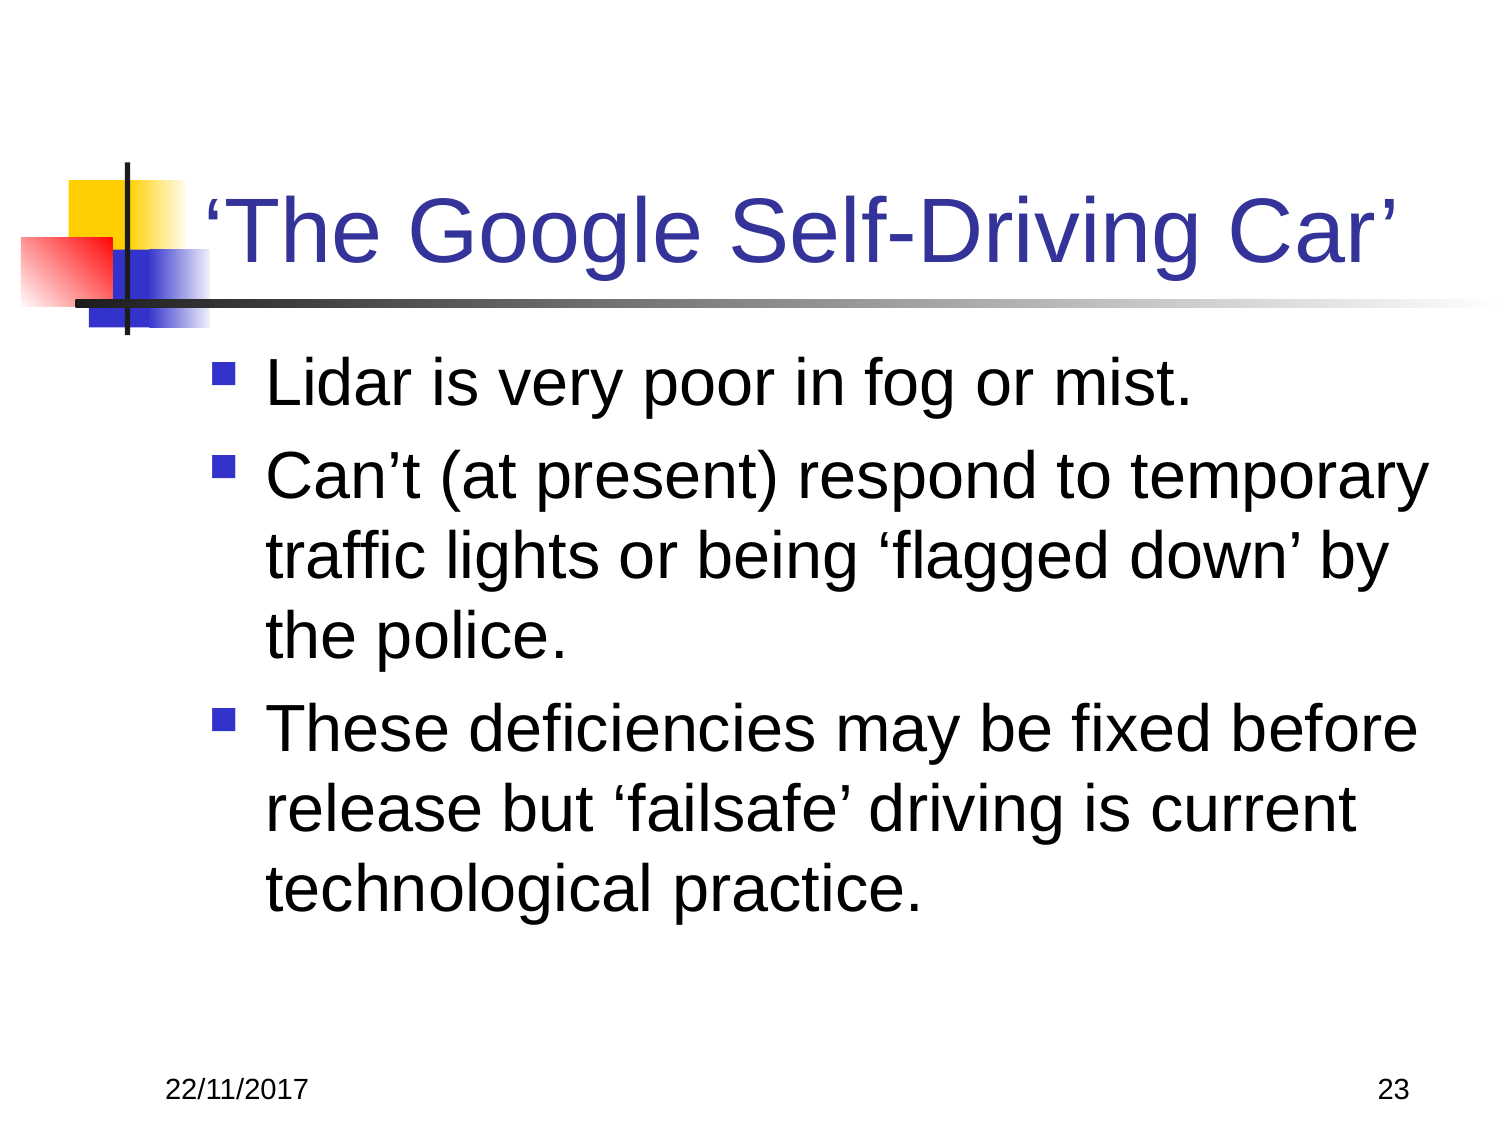

# ‘The Google Self-Driving Car’
Lidar is very poor in fog or mist.
Can’t (at present) respond to temporary traffic lights or being ‘flagged down’ by the police.
These deficiencies may be fixed before release but ‘failsafe’ driving is current technological practice.
22/11/2017

23